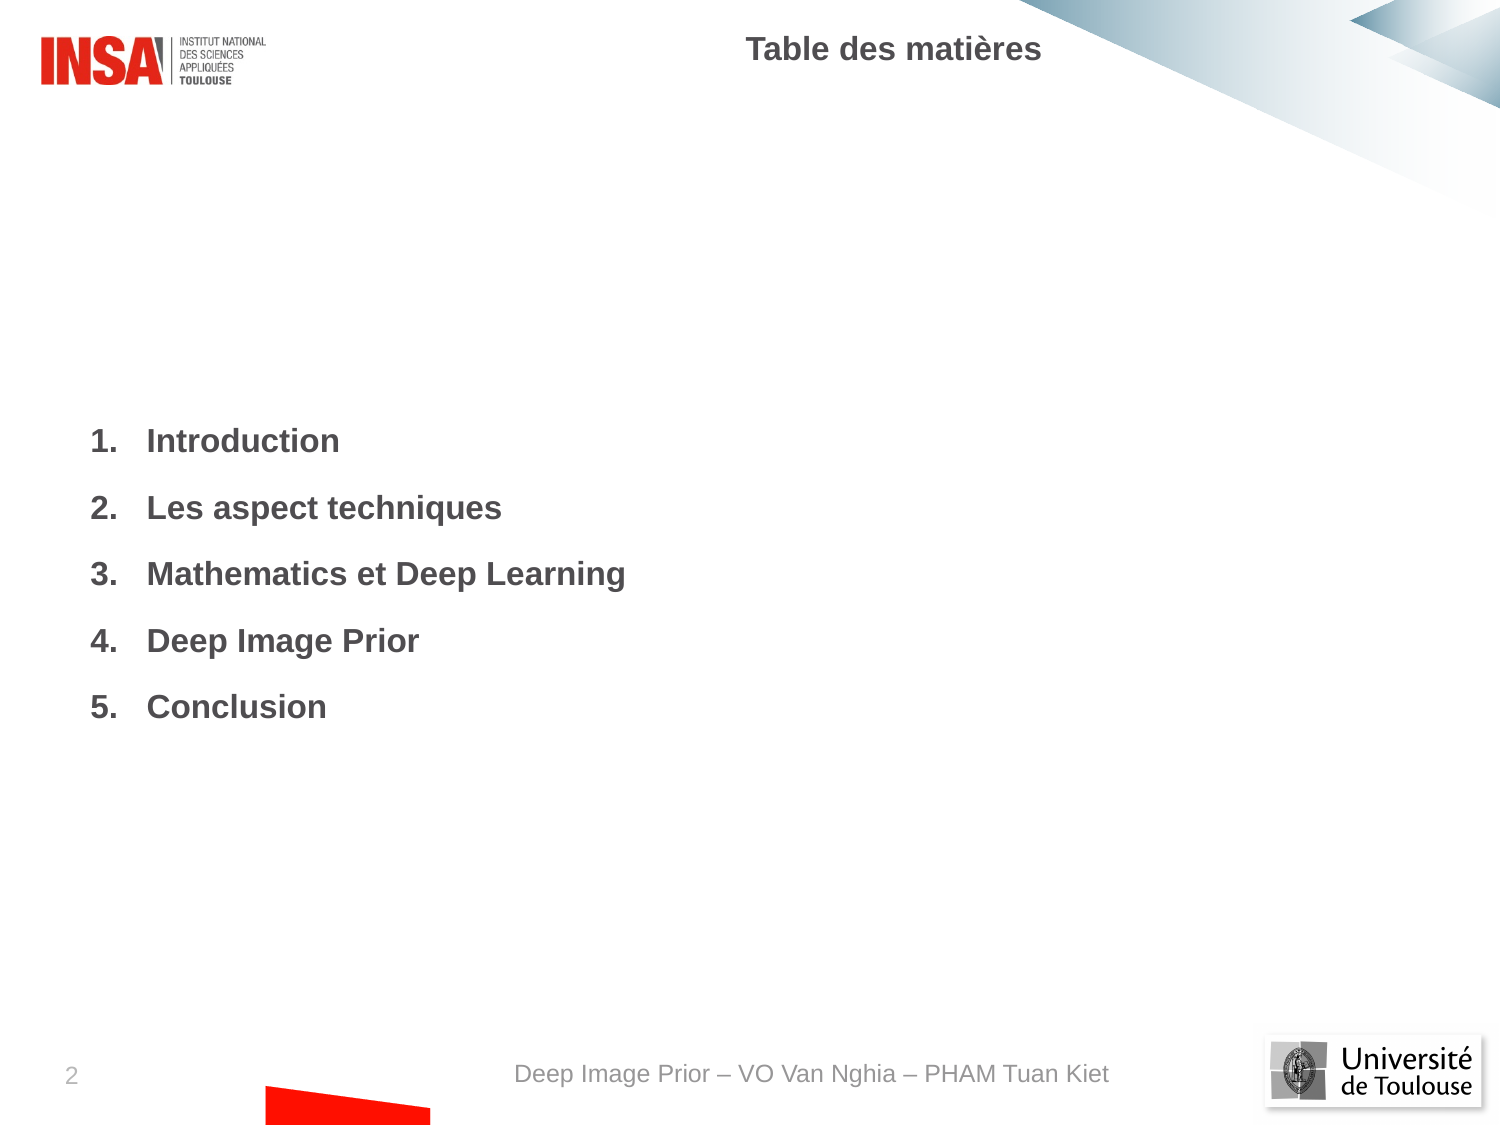

Table des matières
Introduction
Les aspect techniques
Mathematics et Deep Learning
Deep Image Prior
Conclusion
Deep Image Prior – VO Van Nghia – PHAM Tuan Kiet
2